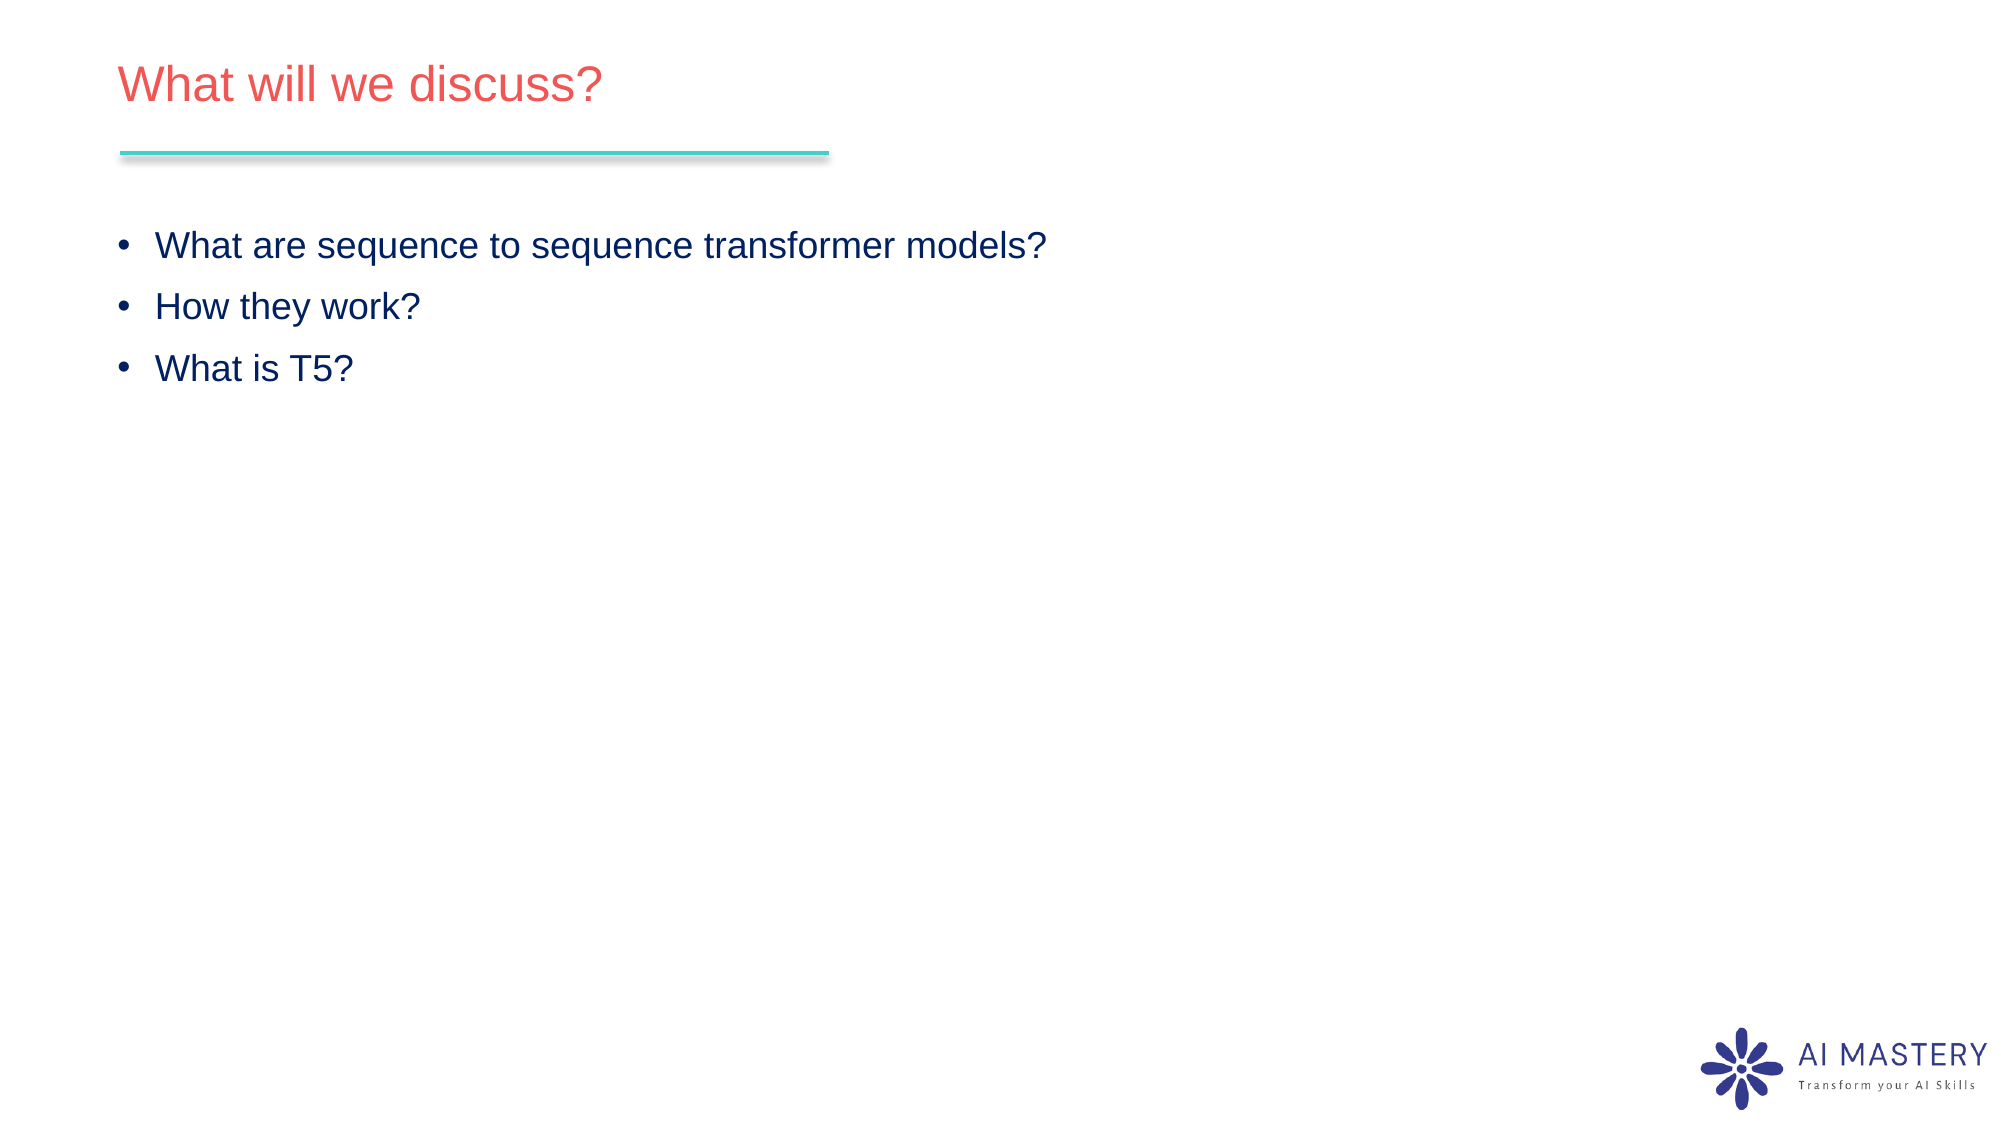

# What will we discuss?
What are sequence to sequence transformer models?
How they work?
What is T5?